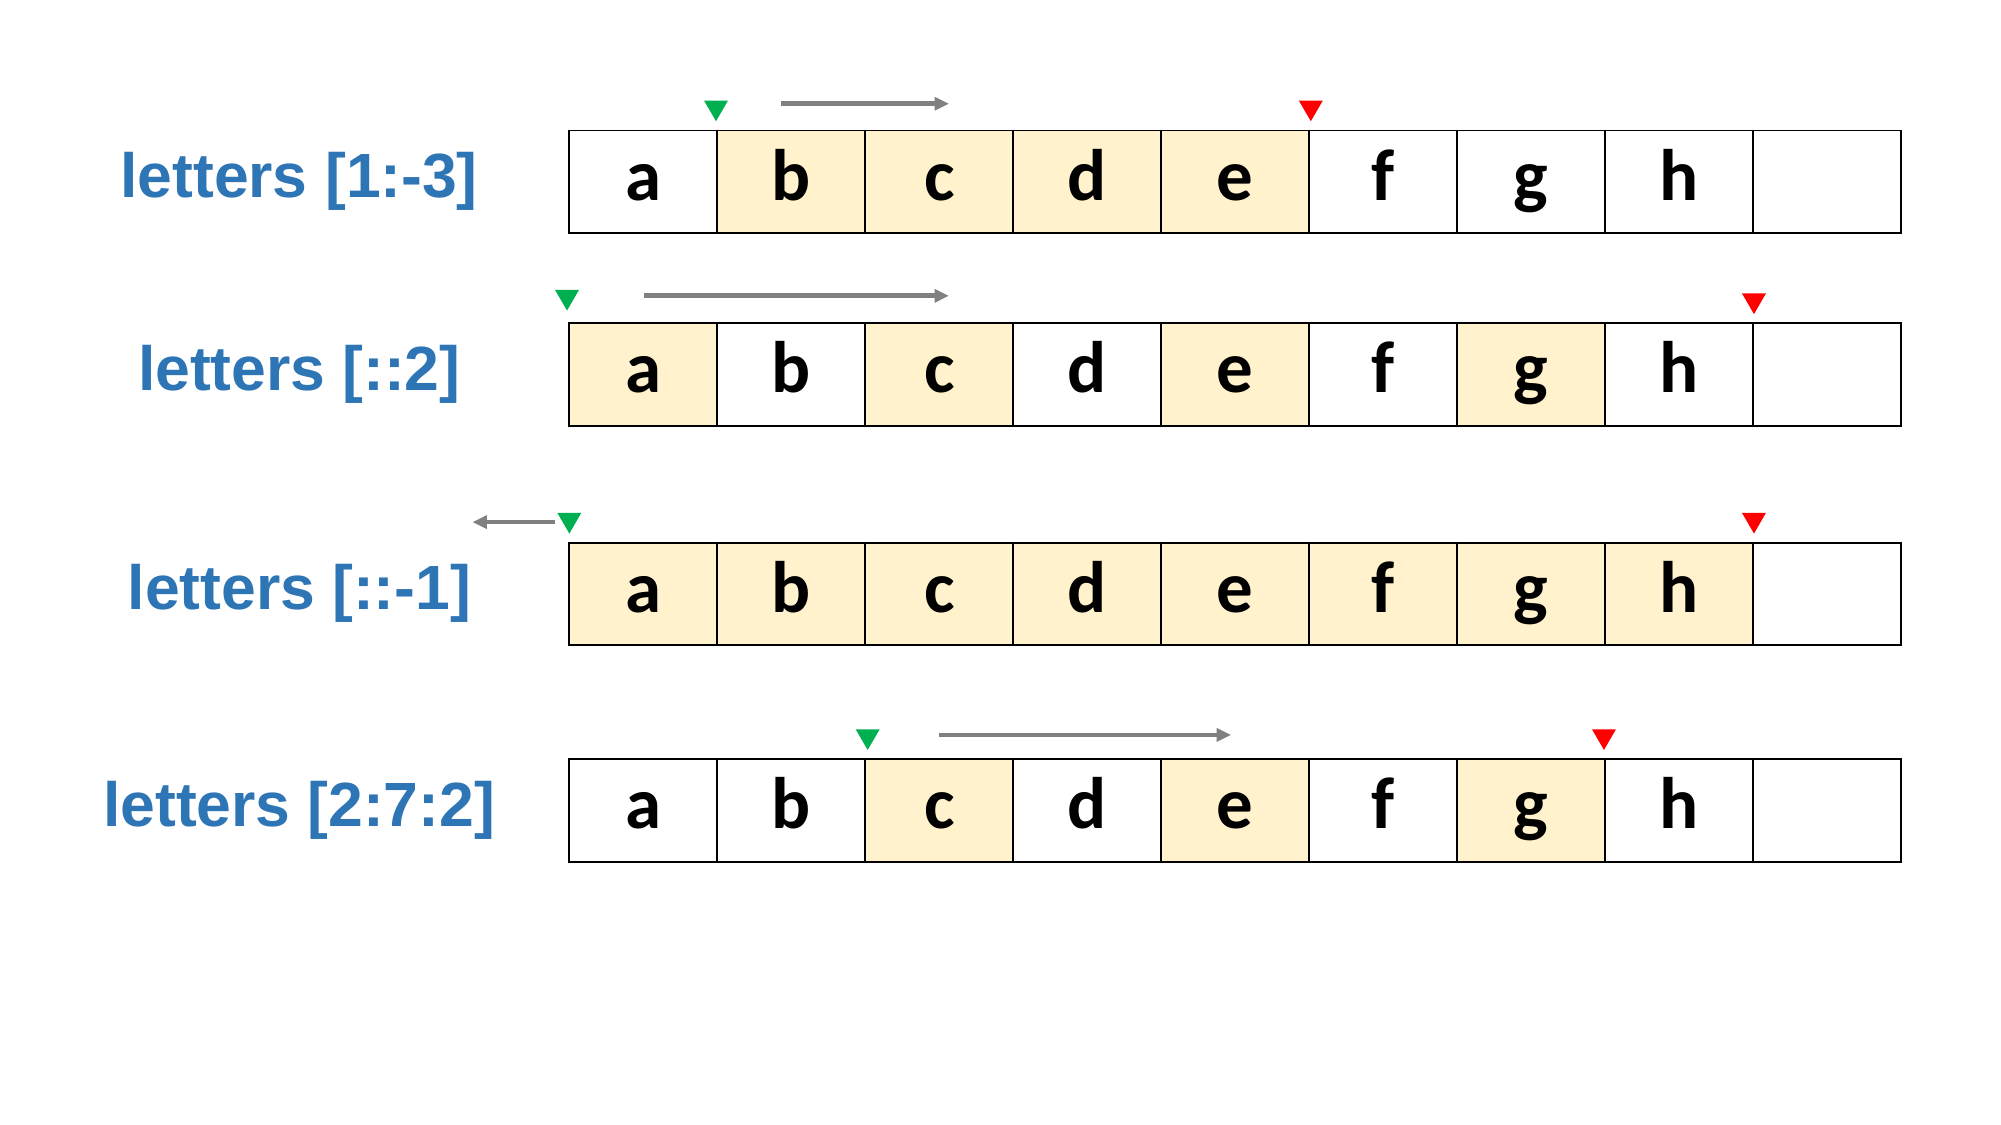

letters [1:-3]
| a | b | c | d | e | f | g | h |  |
| --- | --- | --- | --- | --- | --- | --- | --- | --- |

letters [::2]
| a | b | c | d | e | f | g | h |  |
| --- | --- | --- | --- | --- | --- | --- | --- | --- |

letters [::-1]
| a | b | c | d | e | f | g | h |  |
| --- | --- | --- | --- | --- | --- | --- | --- | --- |

letters [2:7:2]
| a | b | c | d | e | f | g | h |  |
| --- | --- | --- | --- | --- | --- | --- | --- | --- |